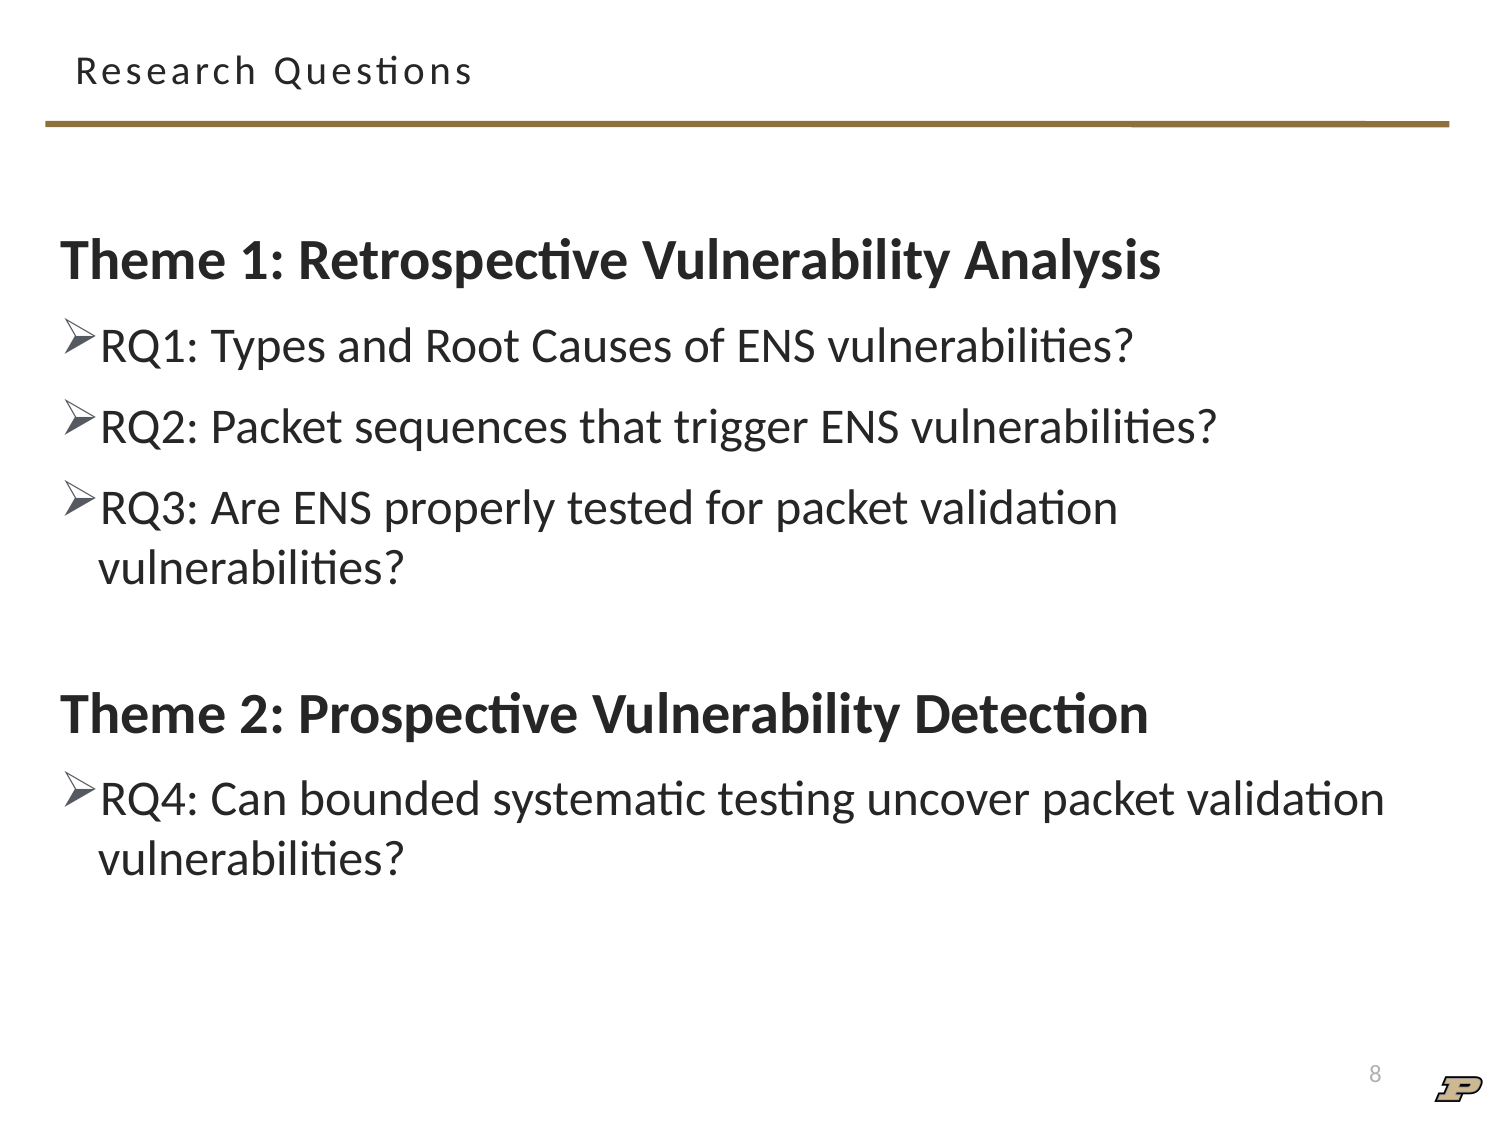

# Research Questions
Theme 1: Retrospective Vulnerability Analysis
RQ1: Types and Root Causes of ENS vulnerabilities?
RQ2: Packet sequences that trigger ENS vulnerabilities?
RQ3: Are ENS properly tested for packet validation vulnerabilities?
Theme 2: Prospective Vulnerability Detection
RQ4: Can bounded systematic testing uncover packet validation vulnerabilities?
8